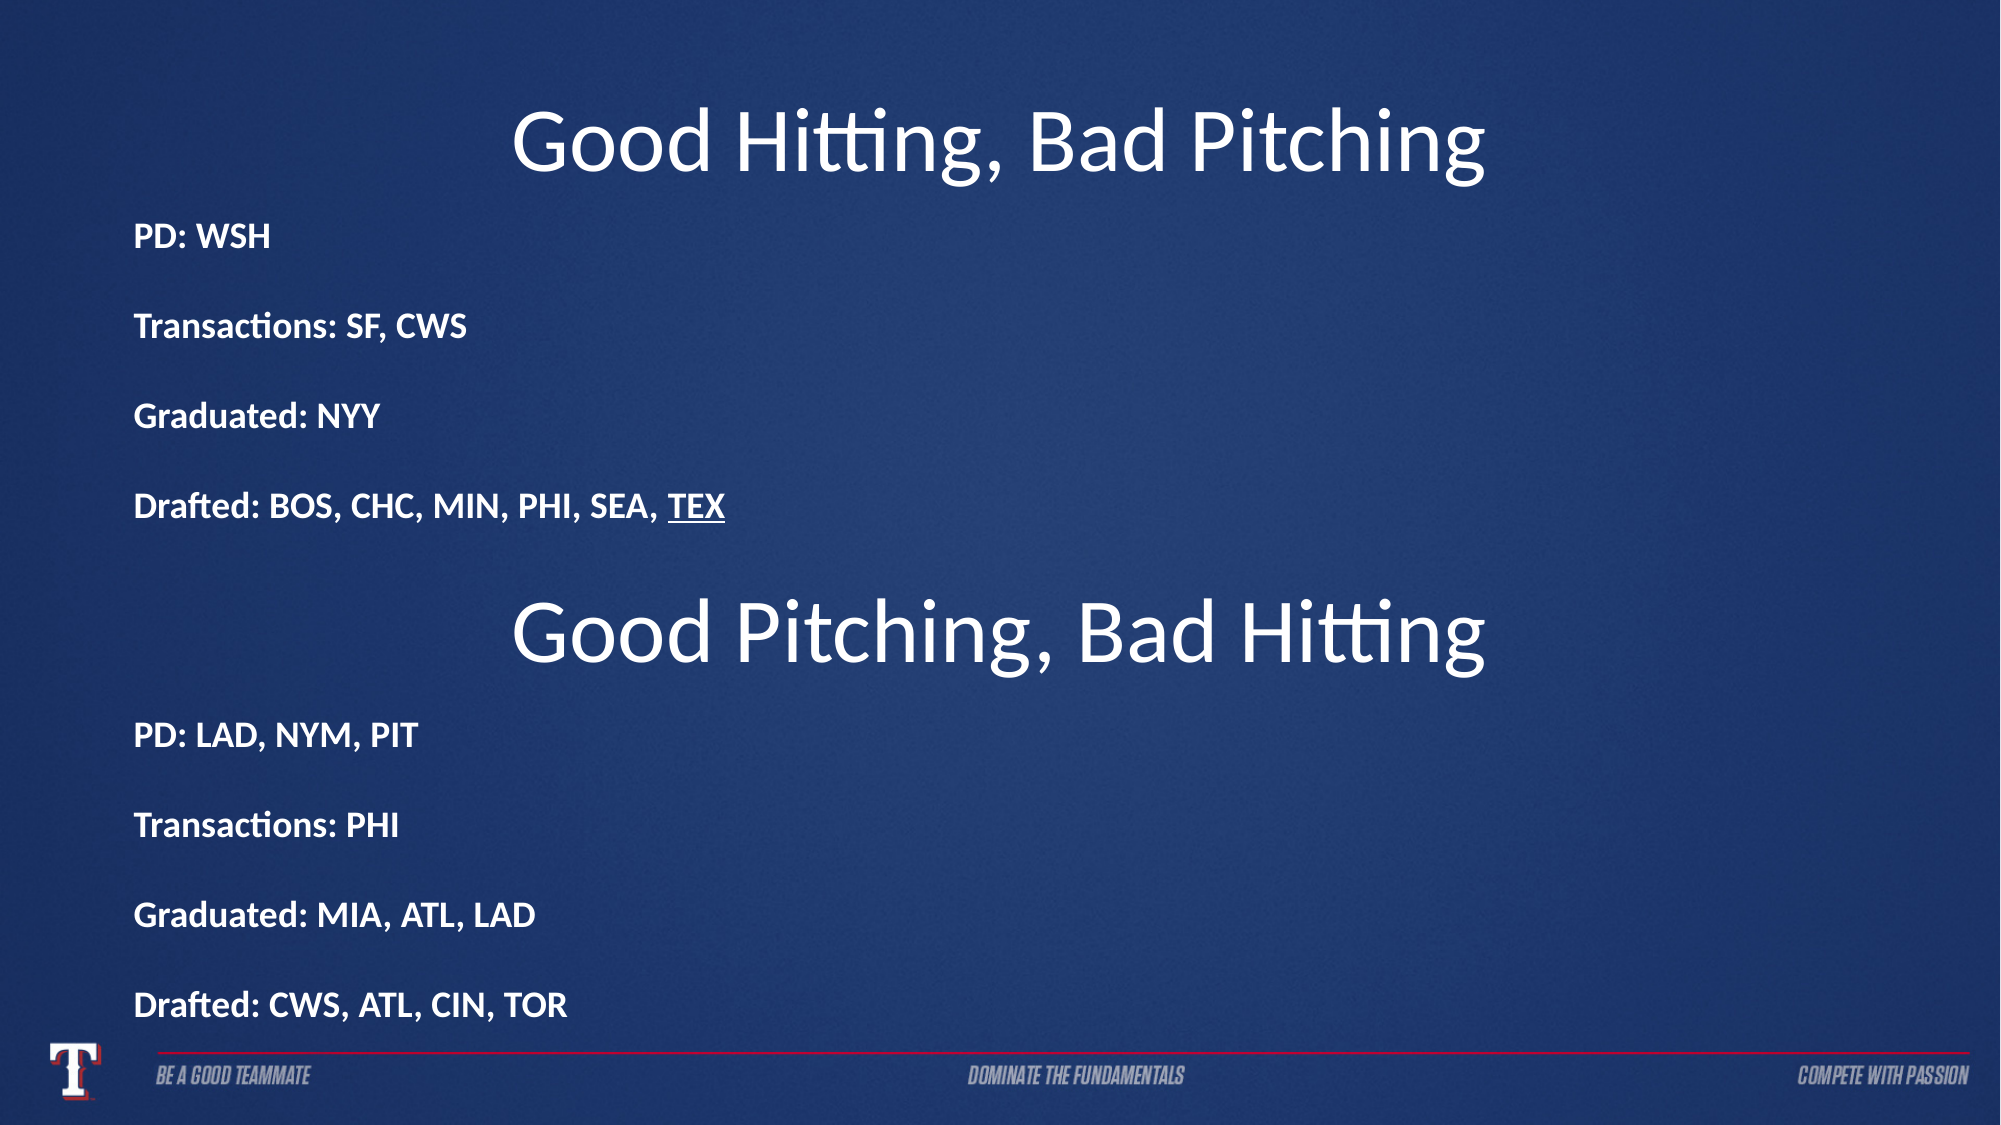

# Good Hitting, Bad Pitching
PD: WSH

Transactions: SF, CWS

Graduated: NYY

Drafted: BOS, CHC, MIN, PHI, SEA, TEX
Good Pitching, Bad Hitting
PD: LAD, NYM, PIT

Transactions: PHI

Graduated: MIA, ATL, LAD

Drafted: CWS, ATL, CIN, TOR